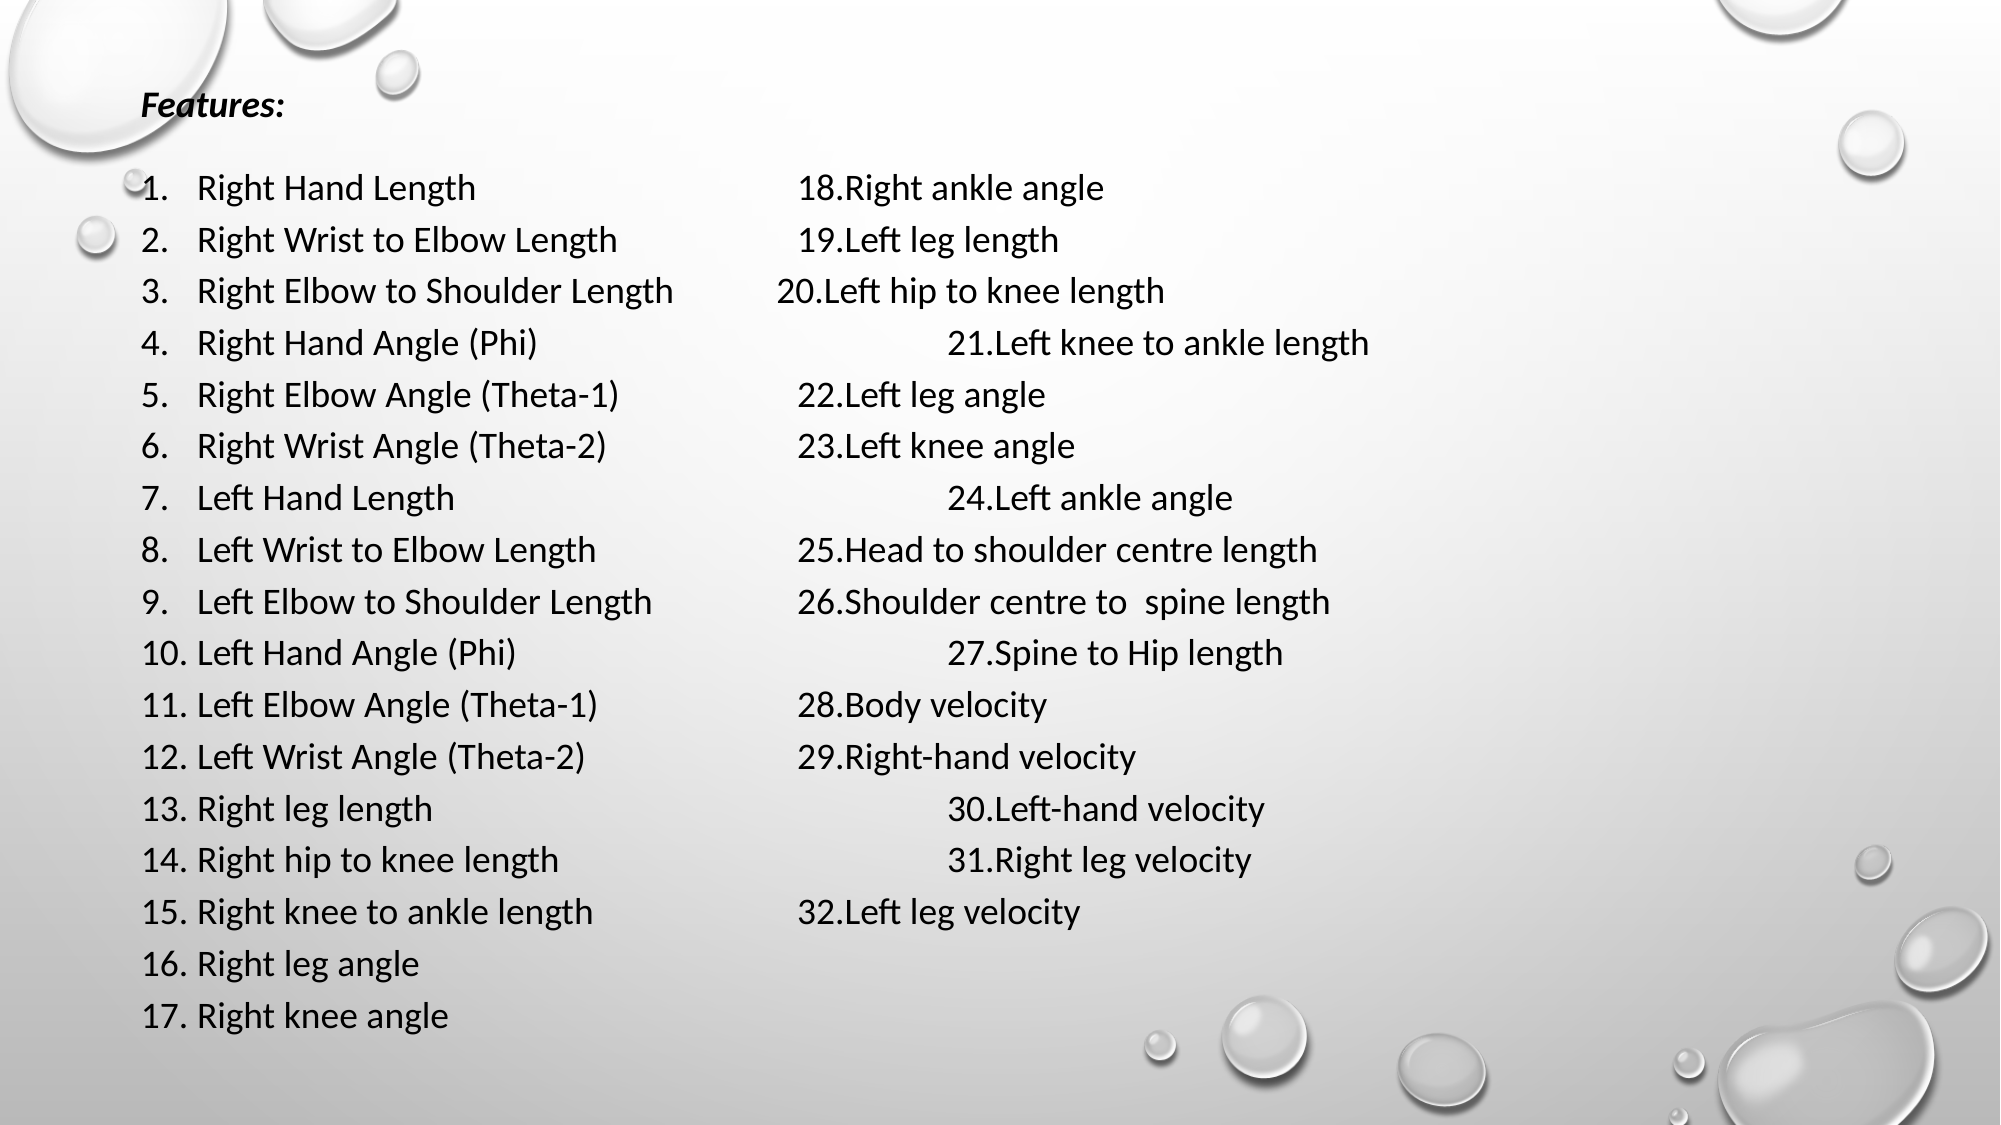

Features:
Right Hand Length  			18.Right ankle angle
Right Wrist to Elbow Length   		19.Left leg length
Right Elbow to Shoulder Length            20.Left hip to knee length
Right Hand Angle (Phi)			21.Left knee to ankle length
Right Elbow Angle (Theta-1)		22.Left leg angle
Right Wrist Angle (Theta-2)		23.Left knee angle
Left Hand Length				24.Left ankle angle
Left Wrist to Elbow Length		25.Head to shoulder centre length
Left Elbow to Shoulder Length	26.Shoulder centre to  spine length
Left Hand Angle (Phi)			27.Spine to Hip length
Left Elbow Angle (Theta-1)		28.Body velocity
Left Wrist Angle (Theta-2)		29.Right-hand velocity
Right leg length				30.Left-hand velocity
Right hip to knee length			31.Right leg velocity
Right knee to ankle length		32.Left leg velocity
Right leg angle
Right knee angle